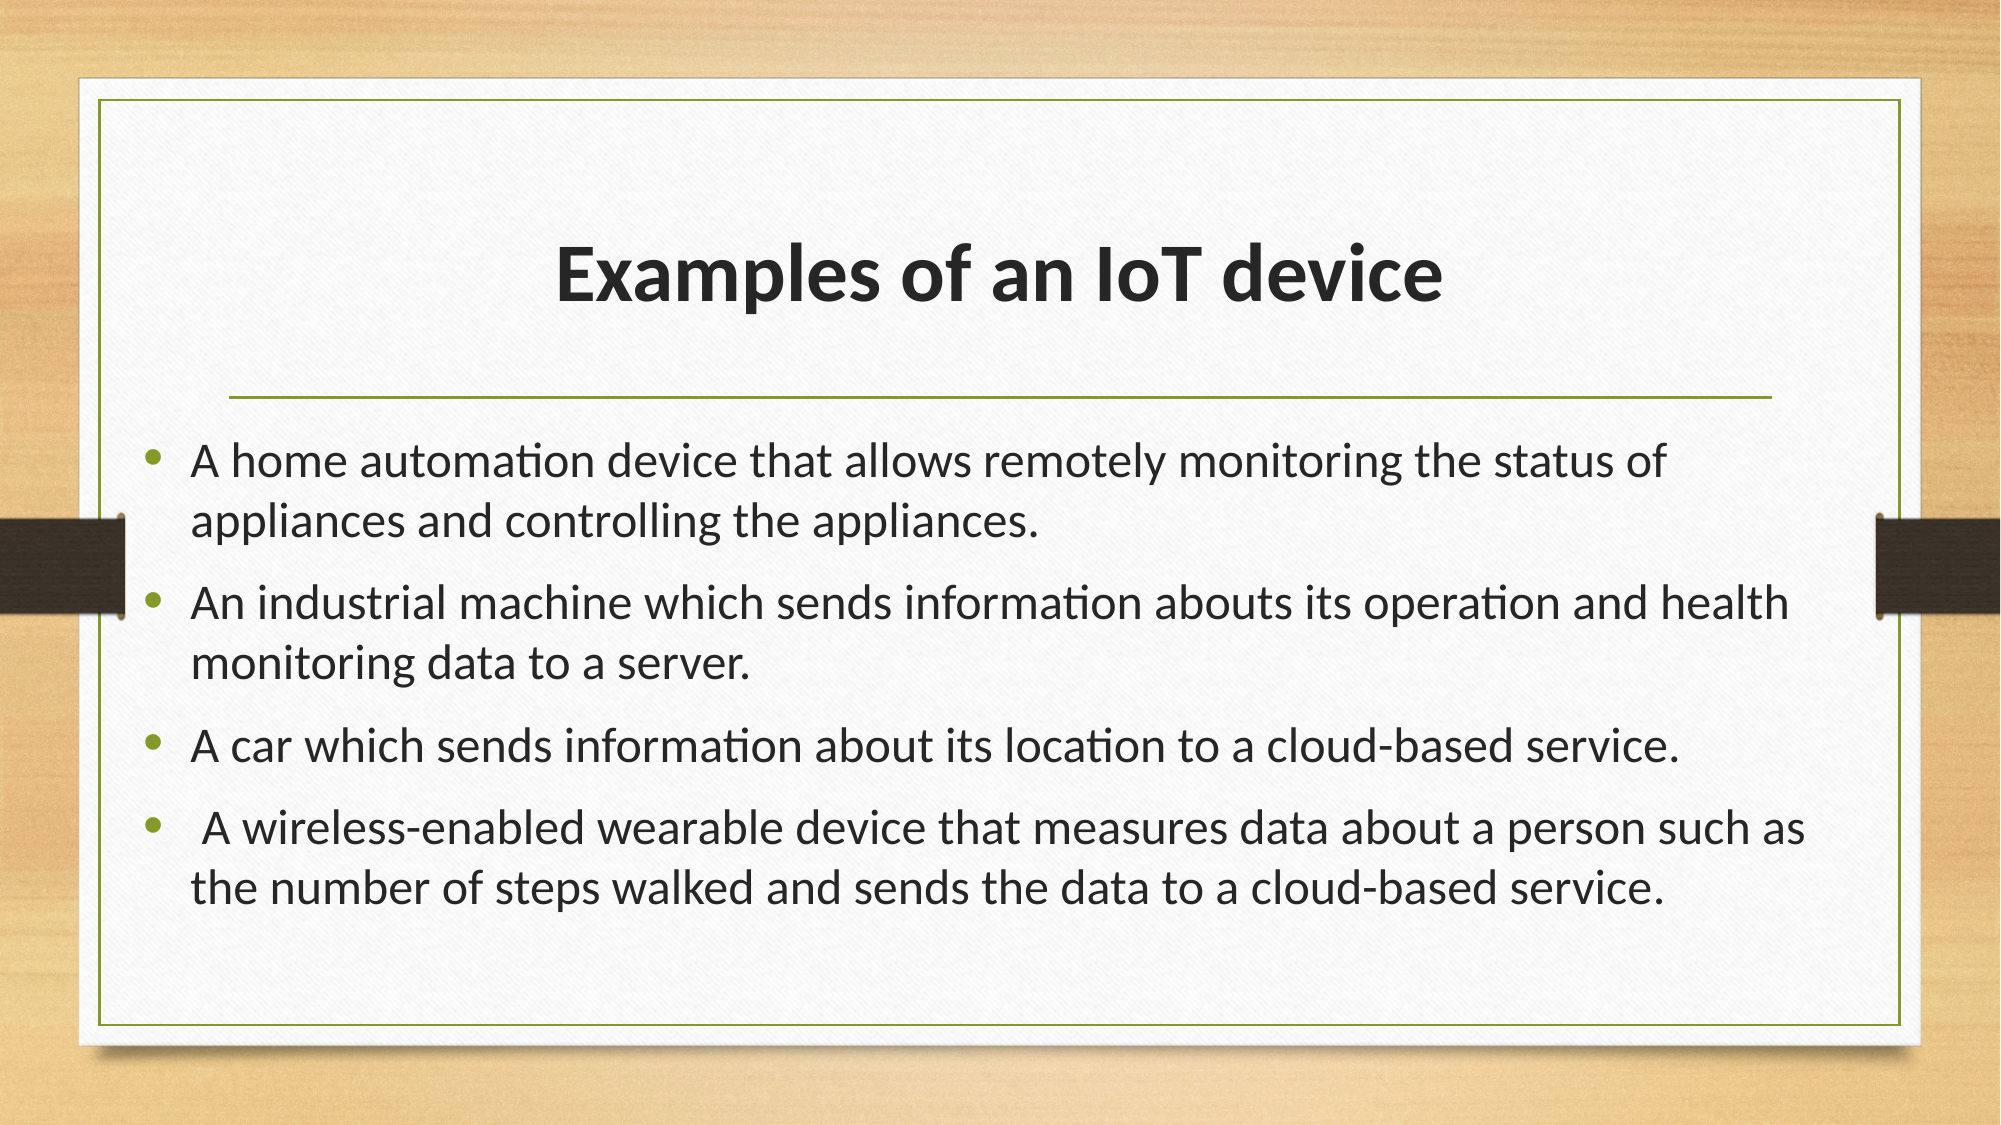

# Examples of an IoT device
A home automation device that allows remotely monitoring the status of appliances and controlling the appliances.
An industrial machine which sends information abouts its operation and health monitoring data to a server.
A car which sends information about its location to a cloud-based service.
 A wireless-enabled wearable device that measures data about a person such as the number of steps walked and sends the data to a cloud-based service.